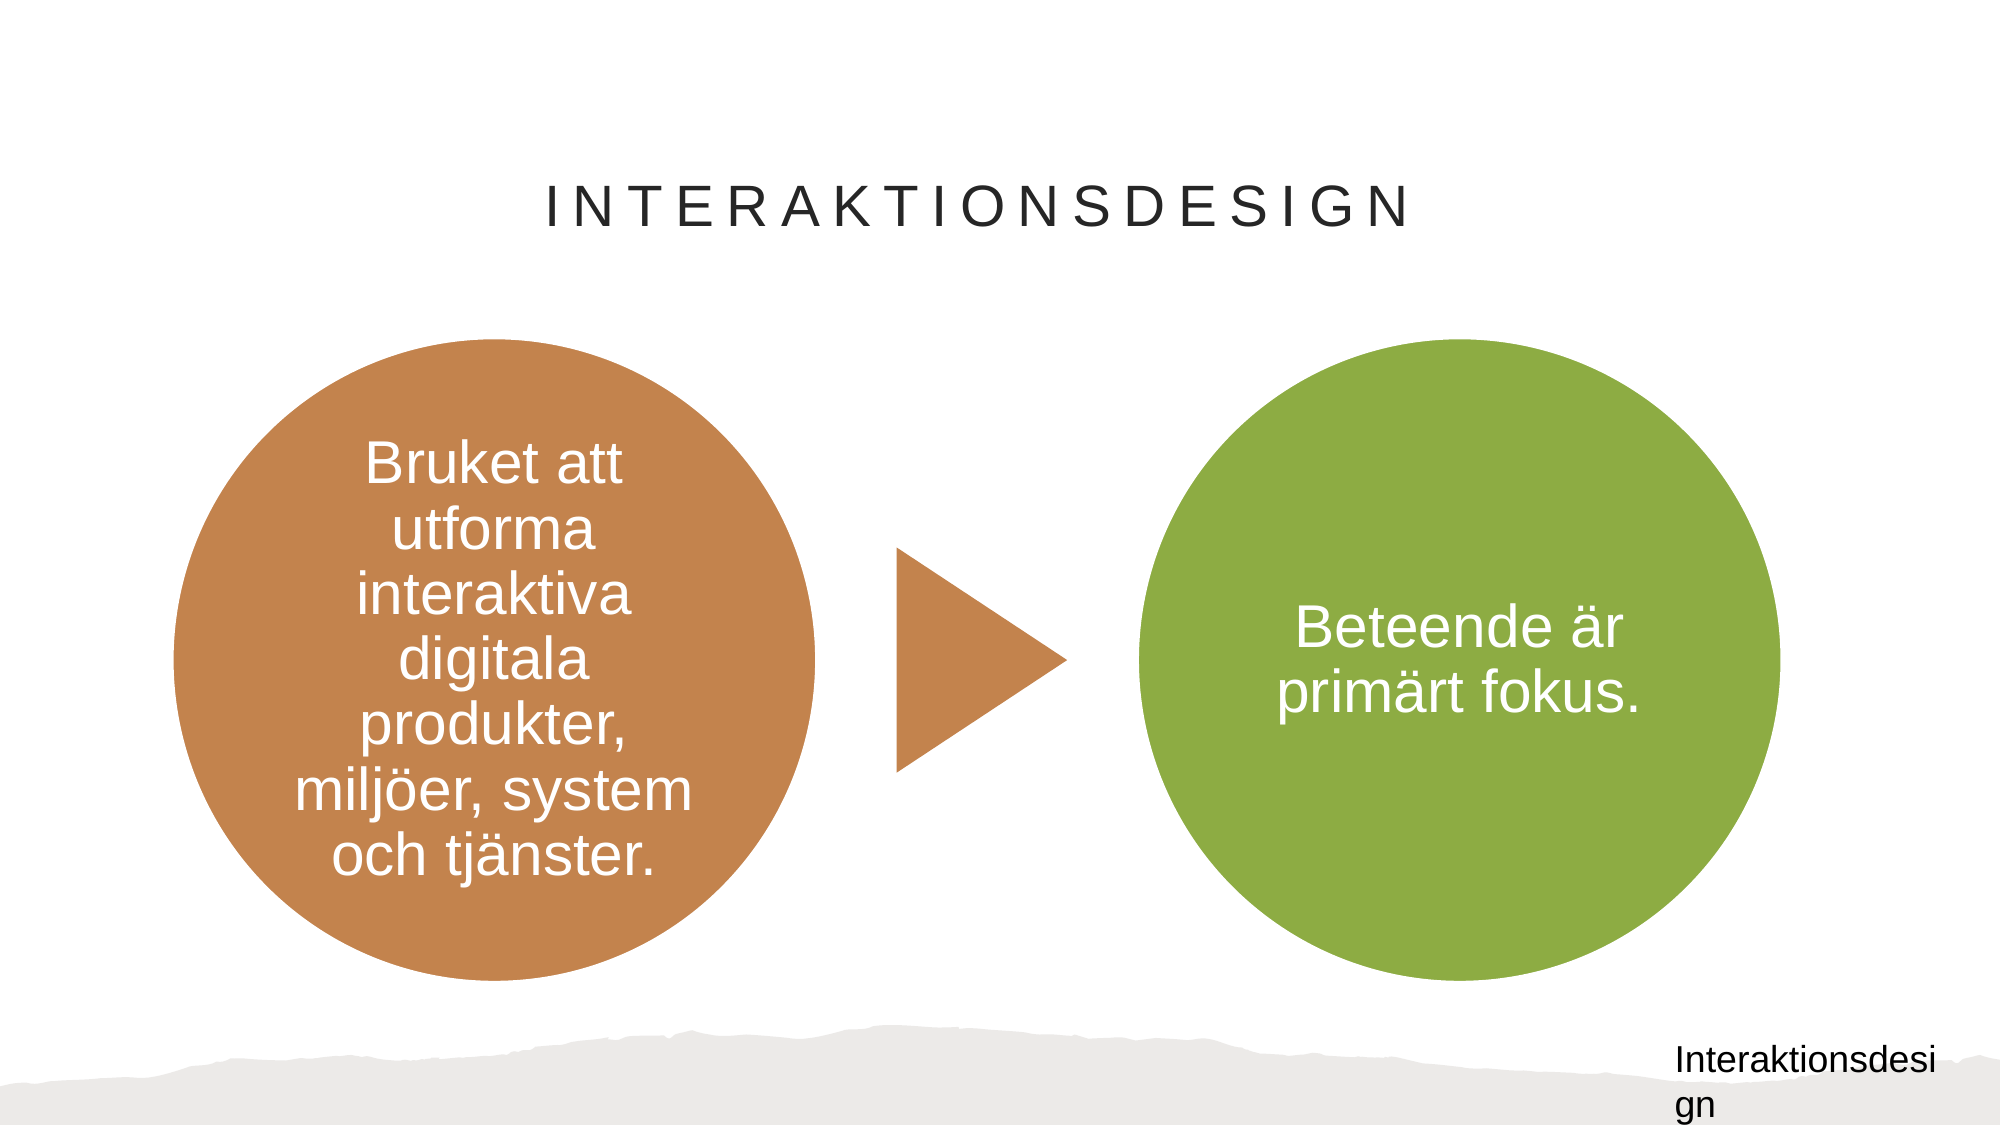

# Interaktionsdesign
Bruket att utforma interaktiva digitala produkter, miljöer, system och tjänster.
Beteende är primärt fokus.

Interaktionsdesign